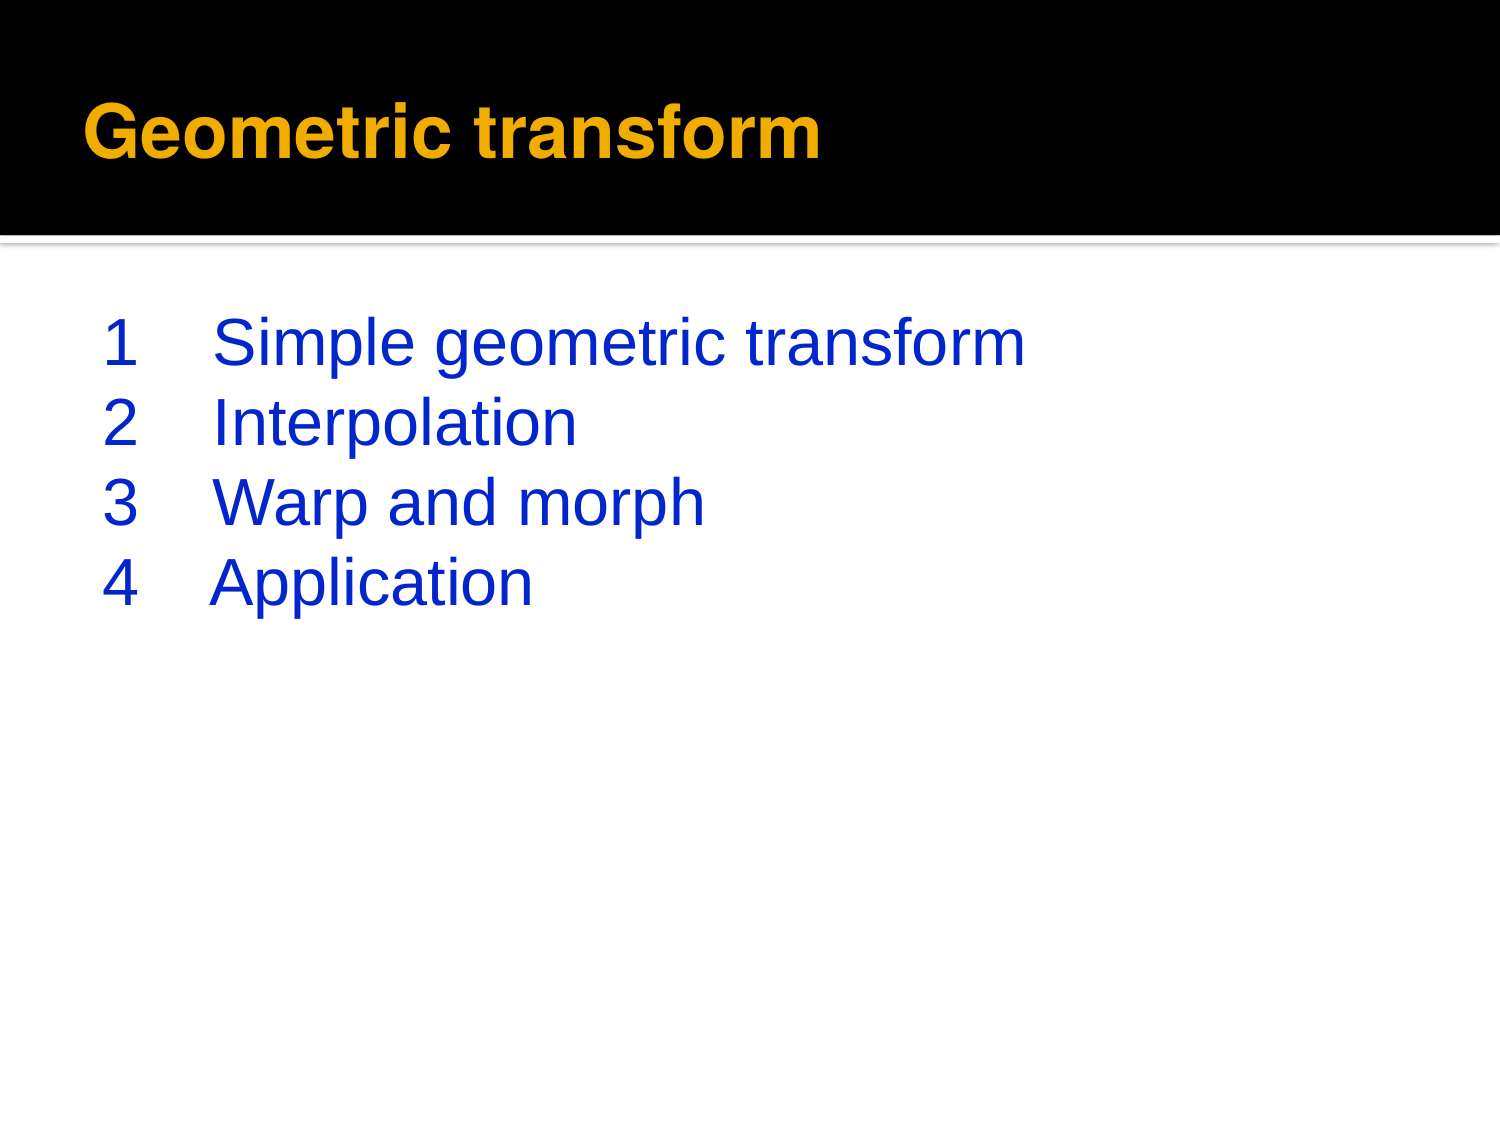

# Geometric transform
1    Simple geometric transform
2    Interpolation
3    Warp and morph
4    Application